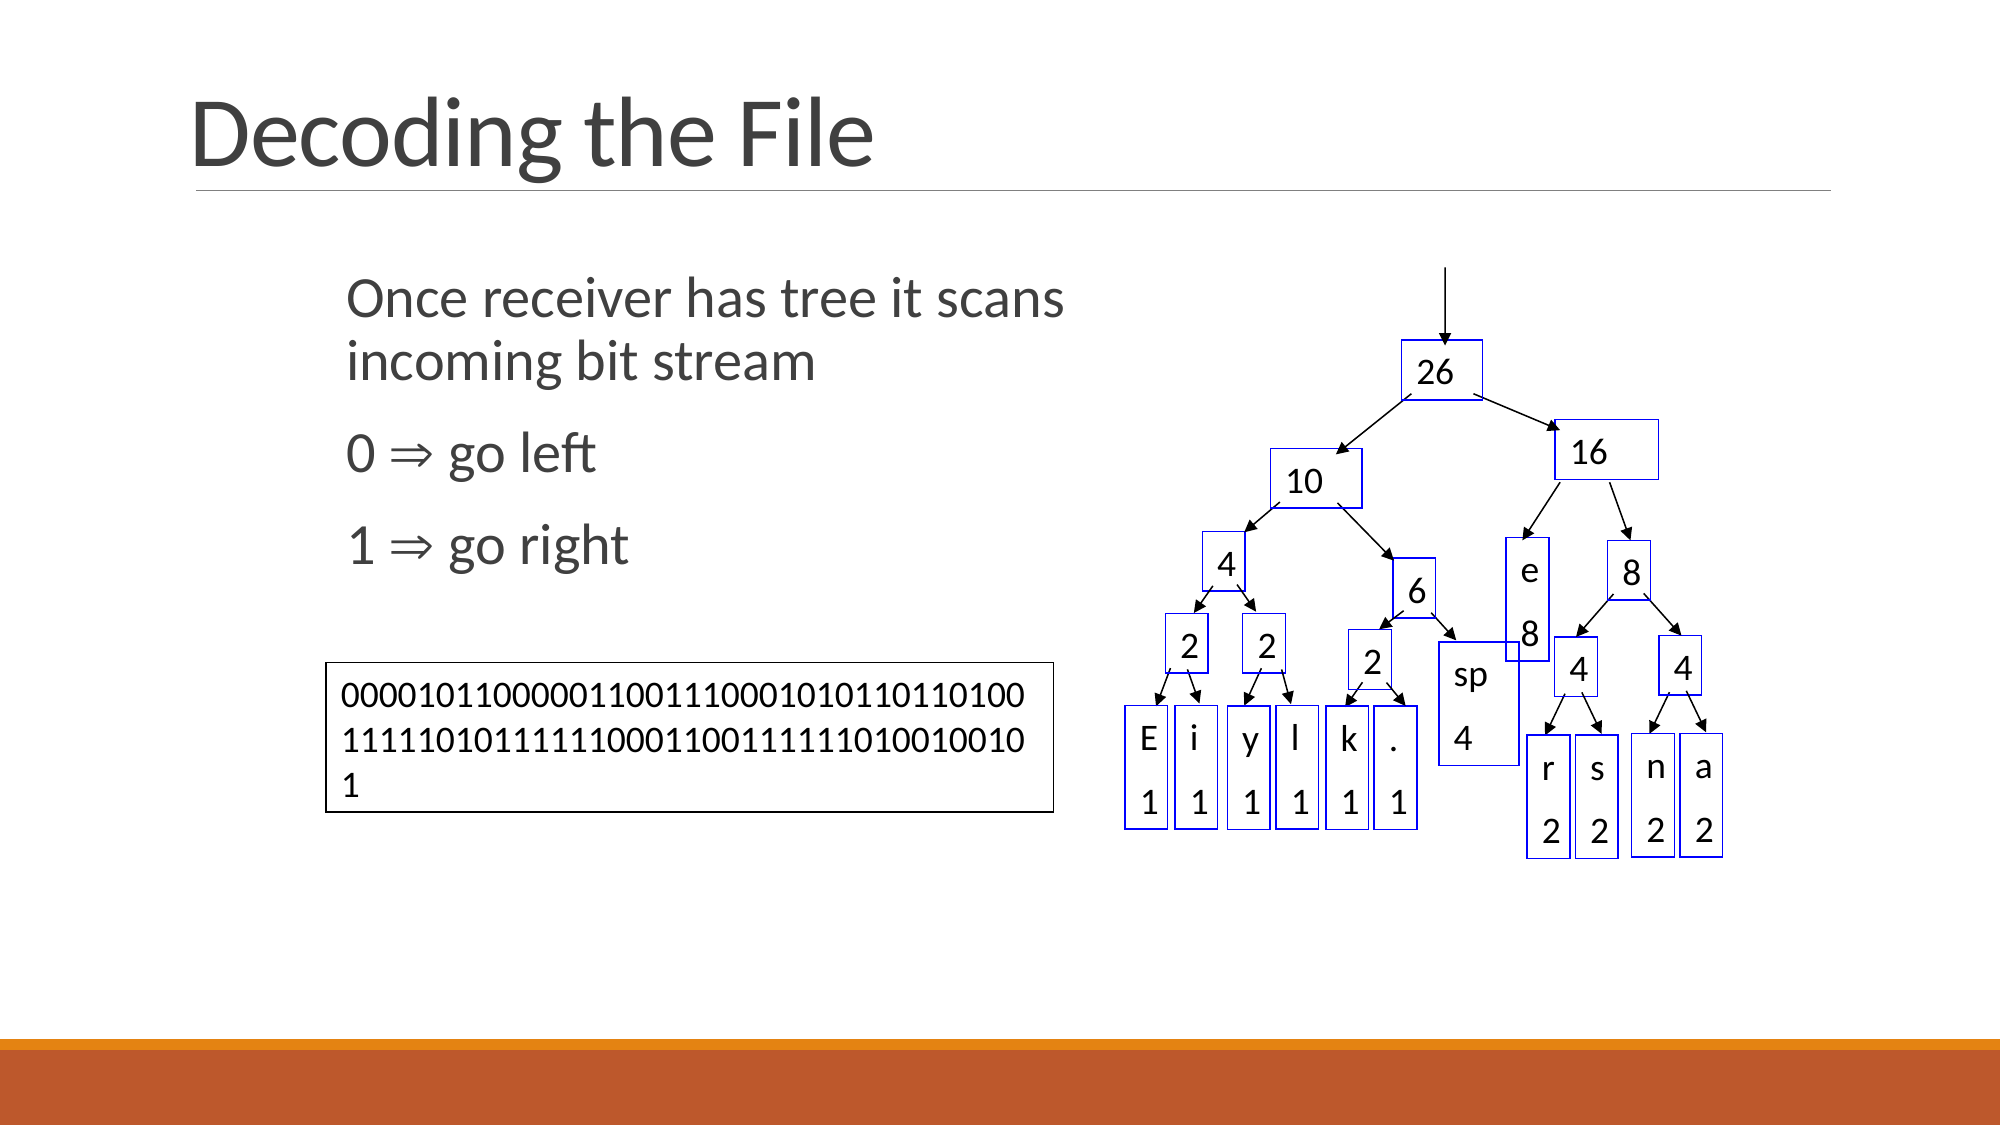

# Decoding the File
Once receiver has tree it scans incoming bit stream
0 ⇒ go left
1 ⇒ go right

26

16
10

4
e
8
8
6

2
2
2
4
4
sp
4

E
1
i
1
l
1
y
1
k
1
.
1
n
2
a
2
r
2
s
2
0000101100000110011100010101101101001111101011111100011001111110100100101